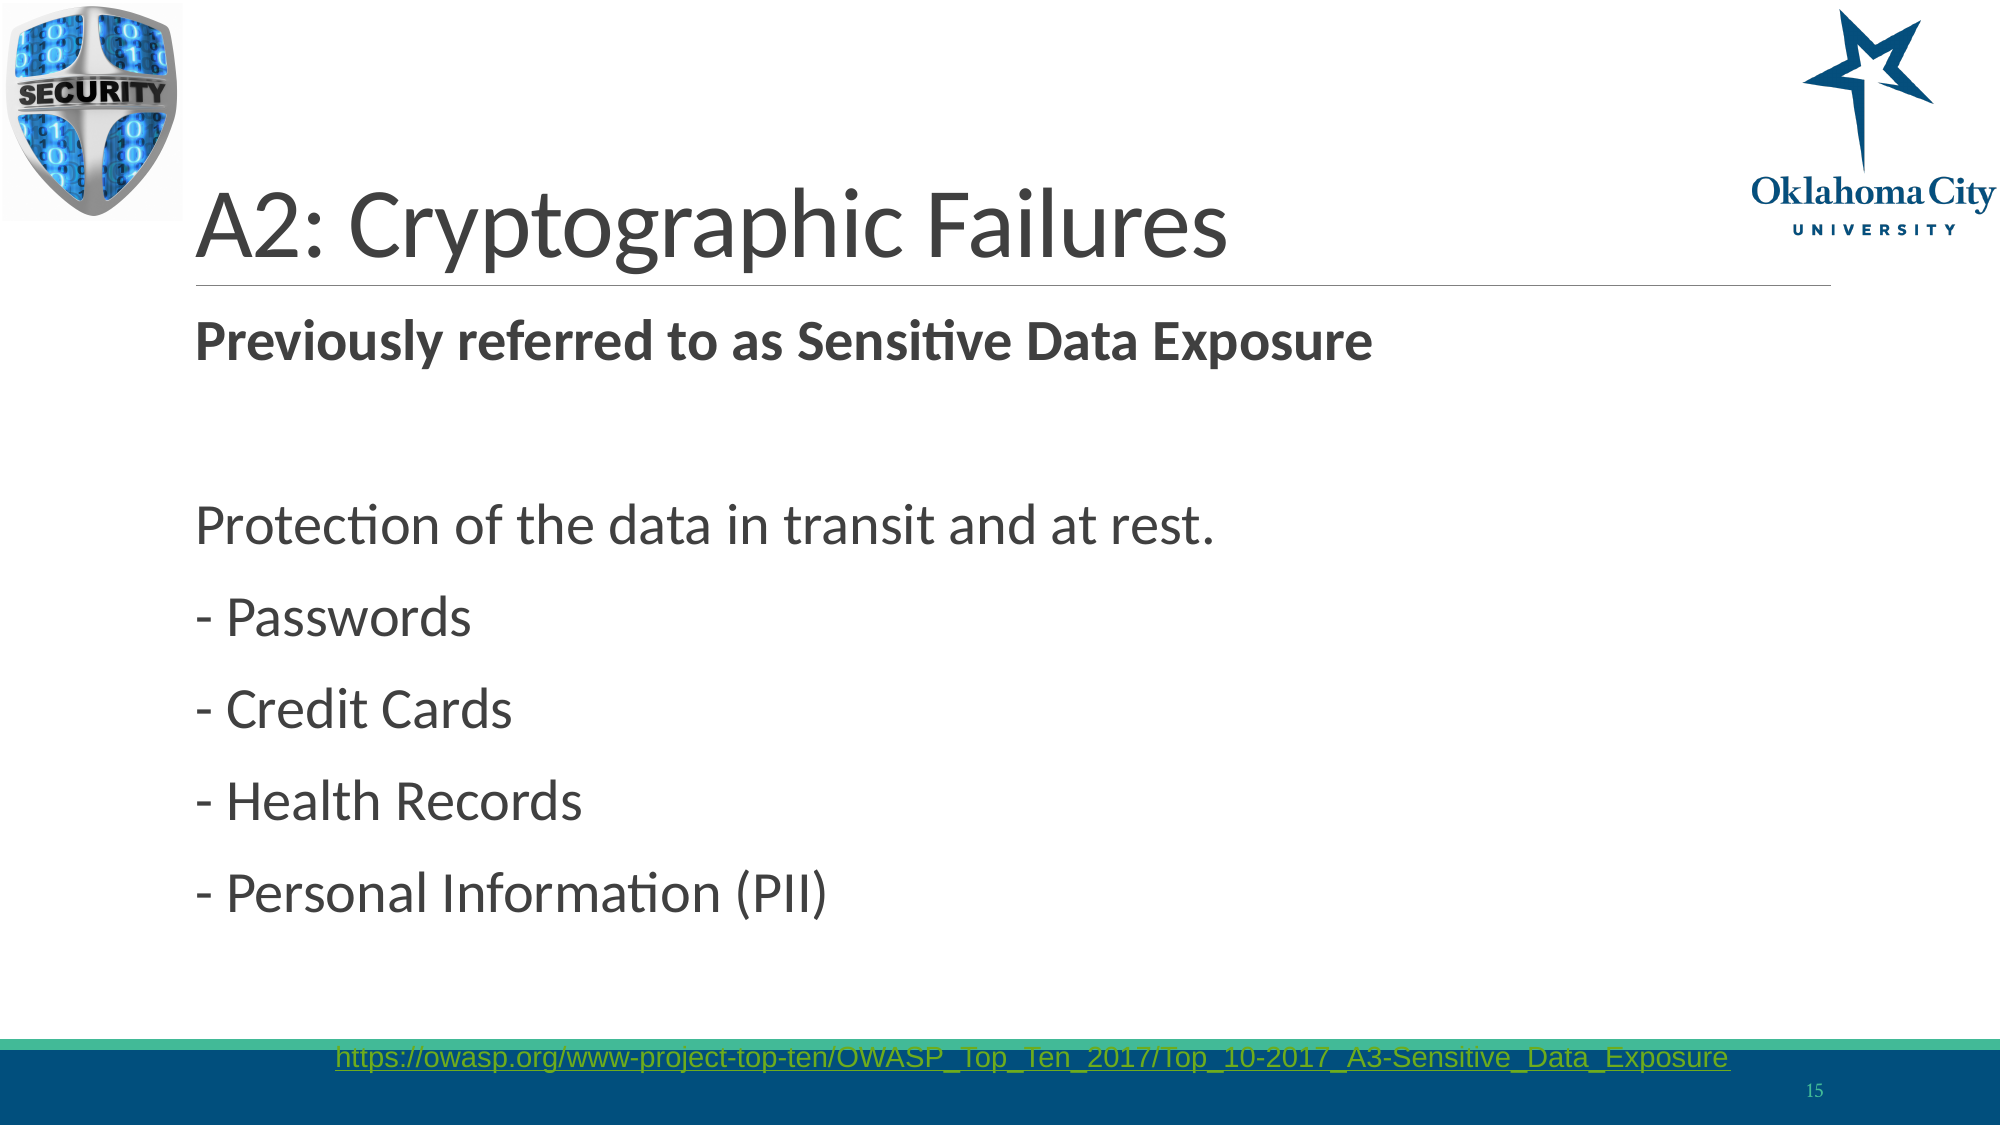

# A2: Cryptographic Failures
Previously referred to as Sensitive Data Exposure

Protection of the data in transit and at rest.
- Passwords
- Credit Cards
- Health Records
- Personal Information (PII)
https://owasp.org/www-project-top-ten/OWASP_Top_Ten_2017/Top_10-2017_A3-Sensitive_Data_Exposure
15